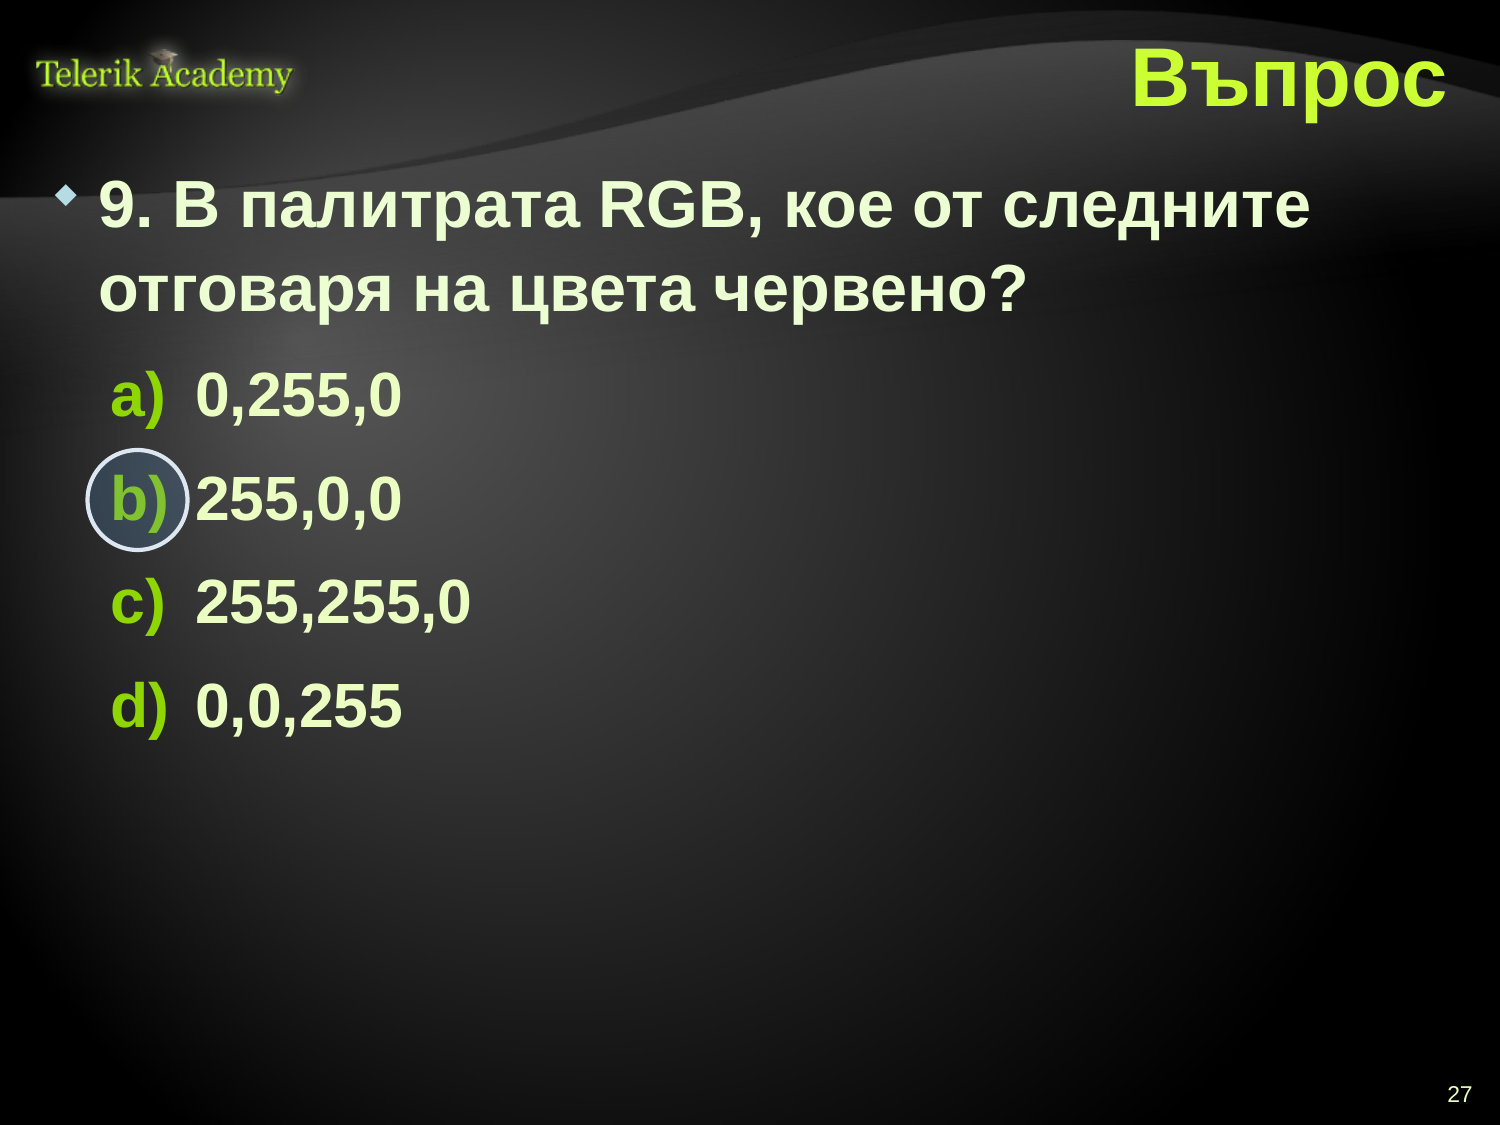

# Въпрос
9. В палитрата RGB, кое от следните отговаря на цвета червено?
0,255,0
255,0,0
255,255,0
0,0,255

27